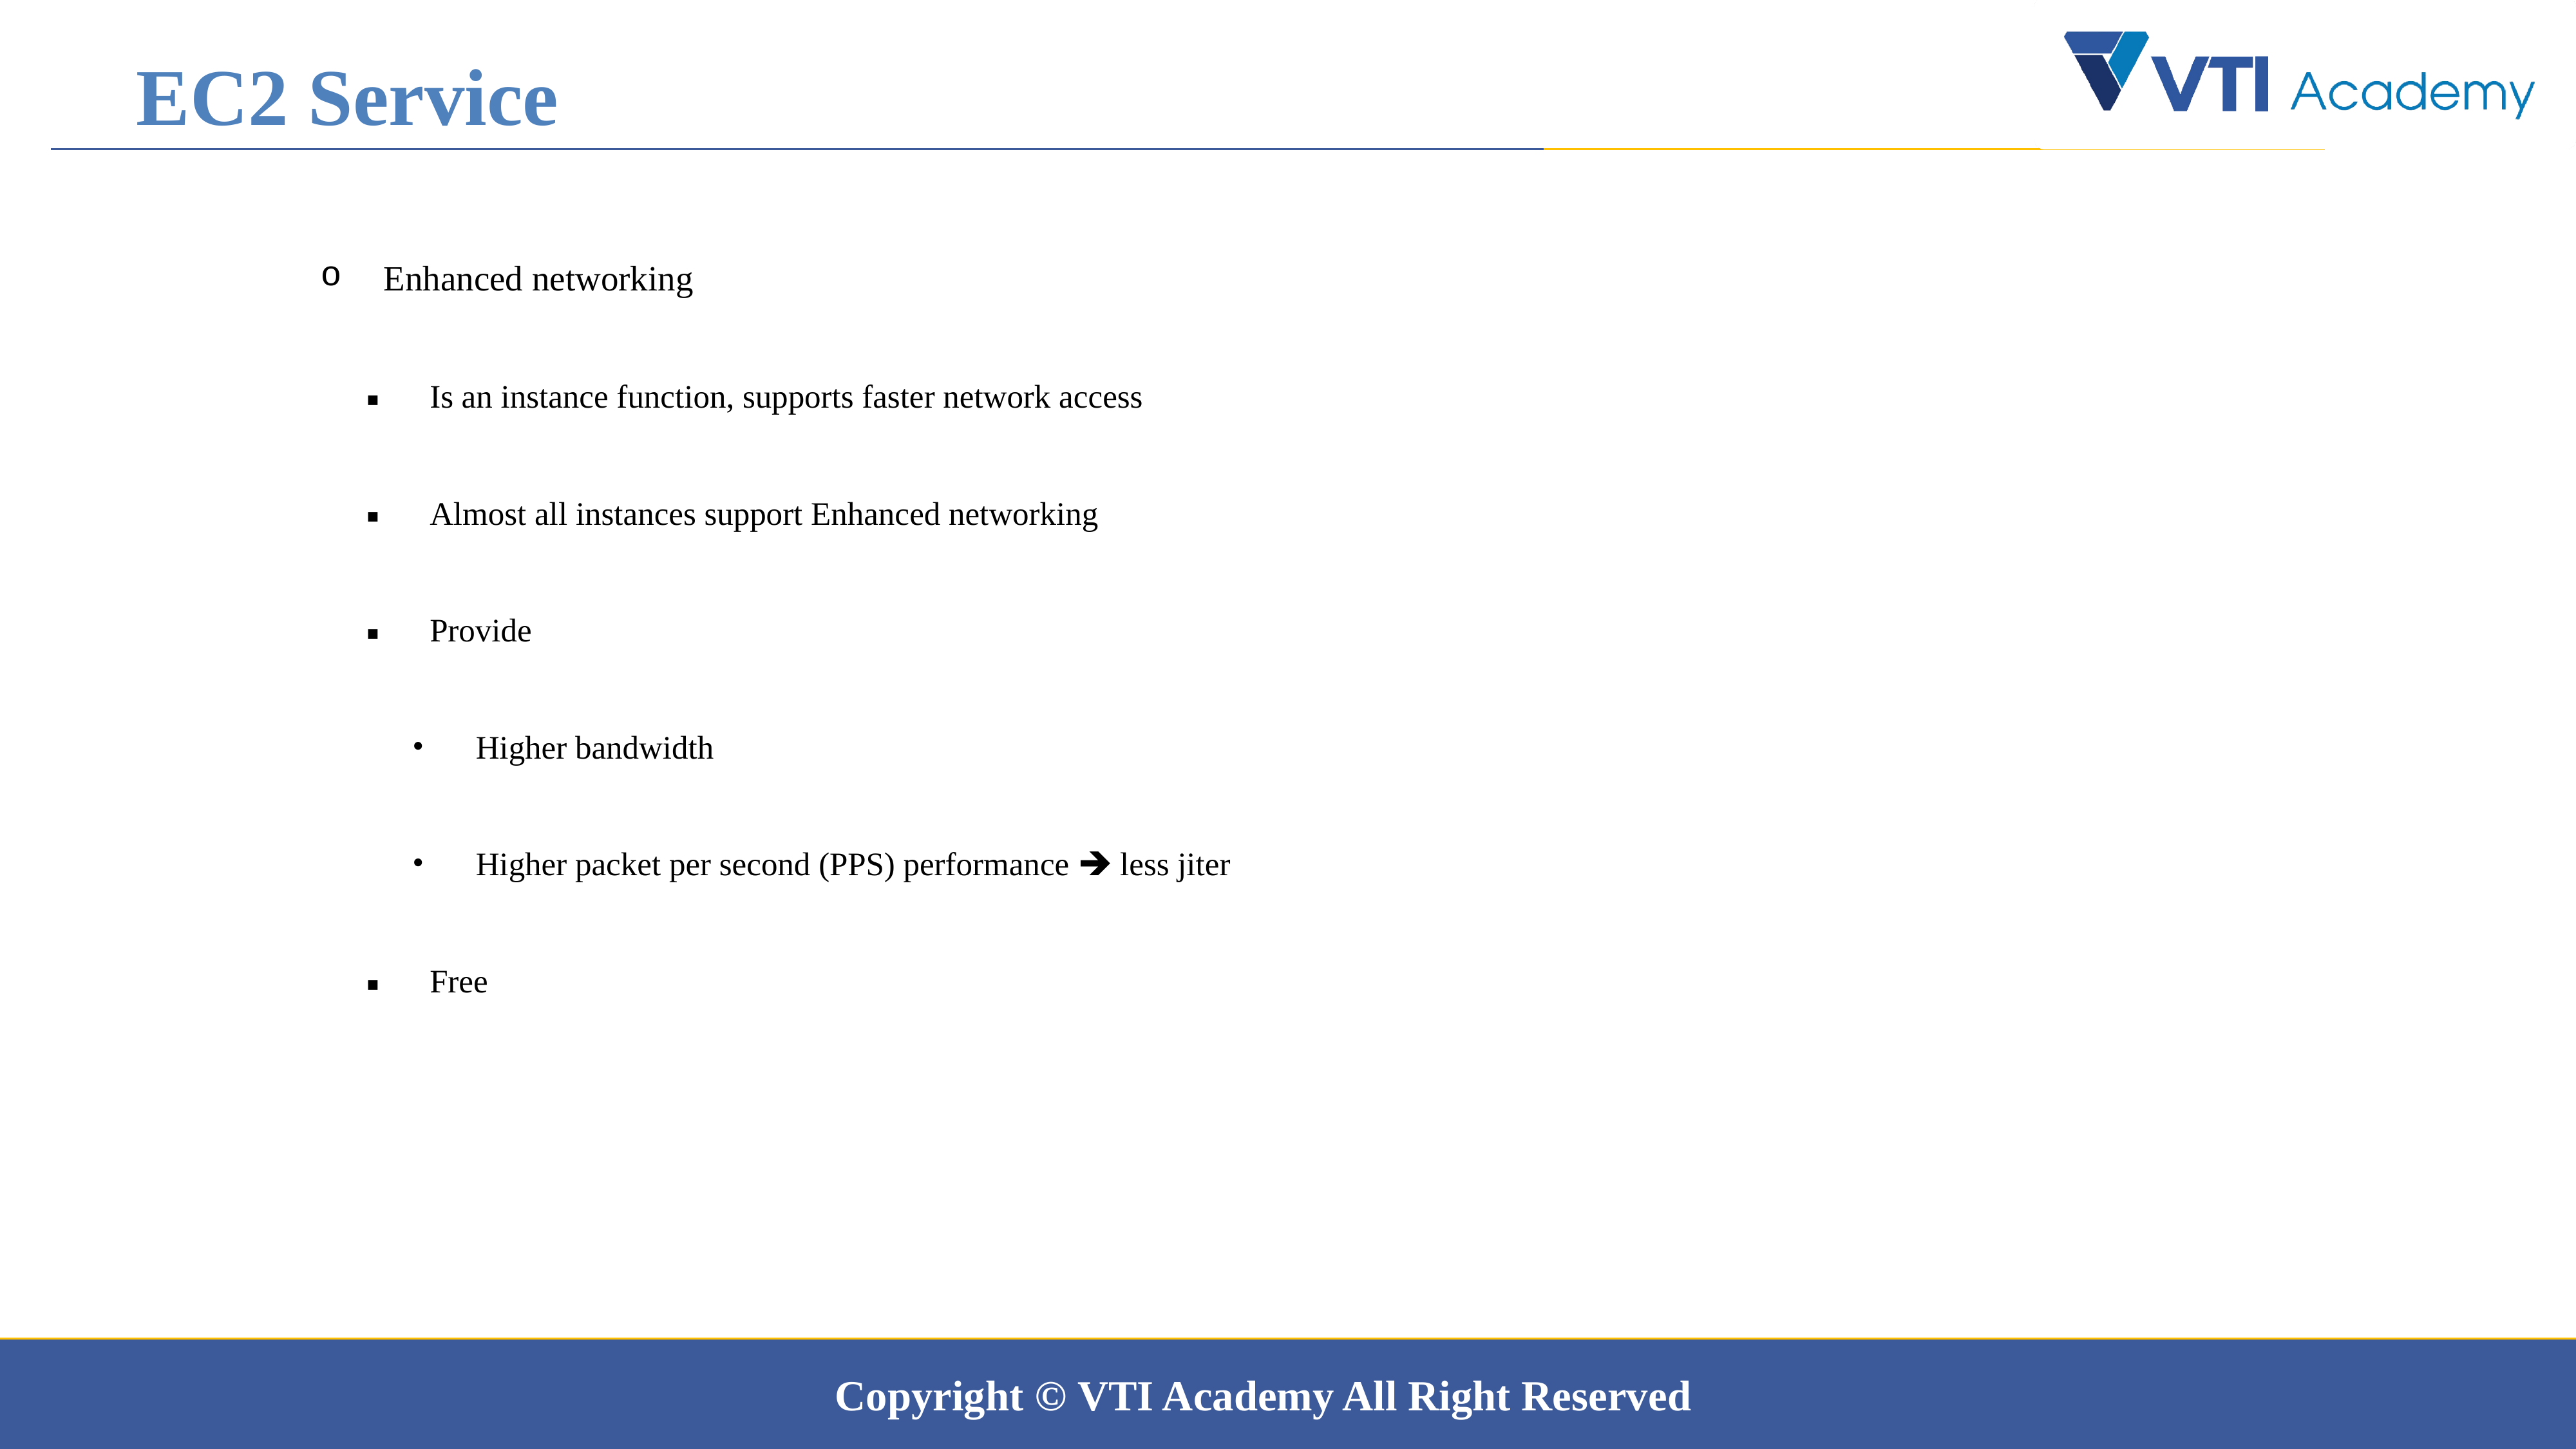

EC2 Service
Enhanced networking
Is an instance function, supports faster network access
Almost all instances support Enhanced networking
Provide
Higher bandwidth
Higher packet per second (PPS) performance 🡺 less jiter
Free